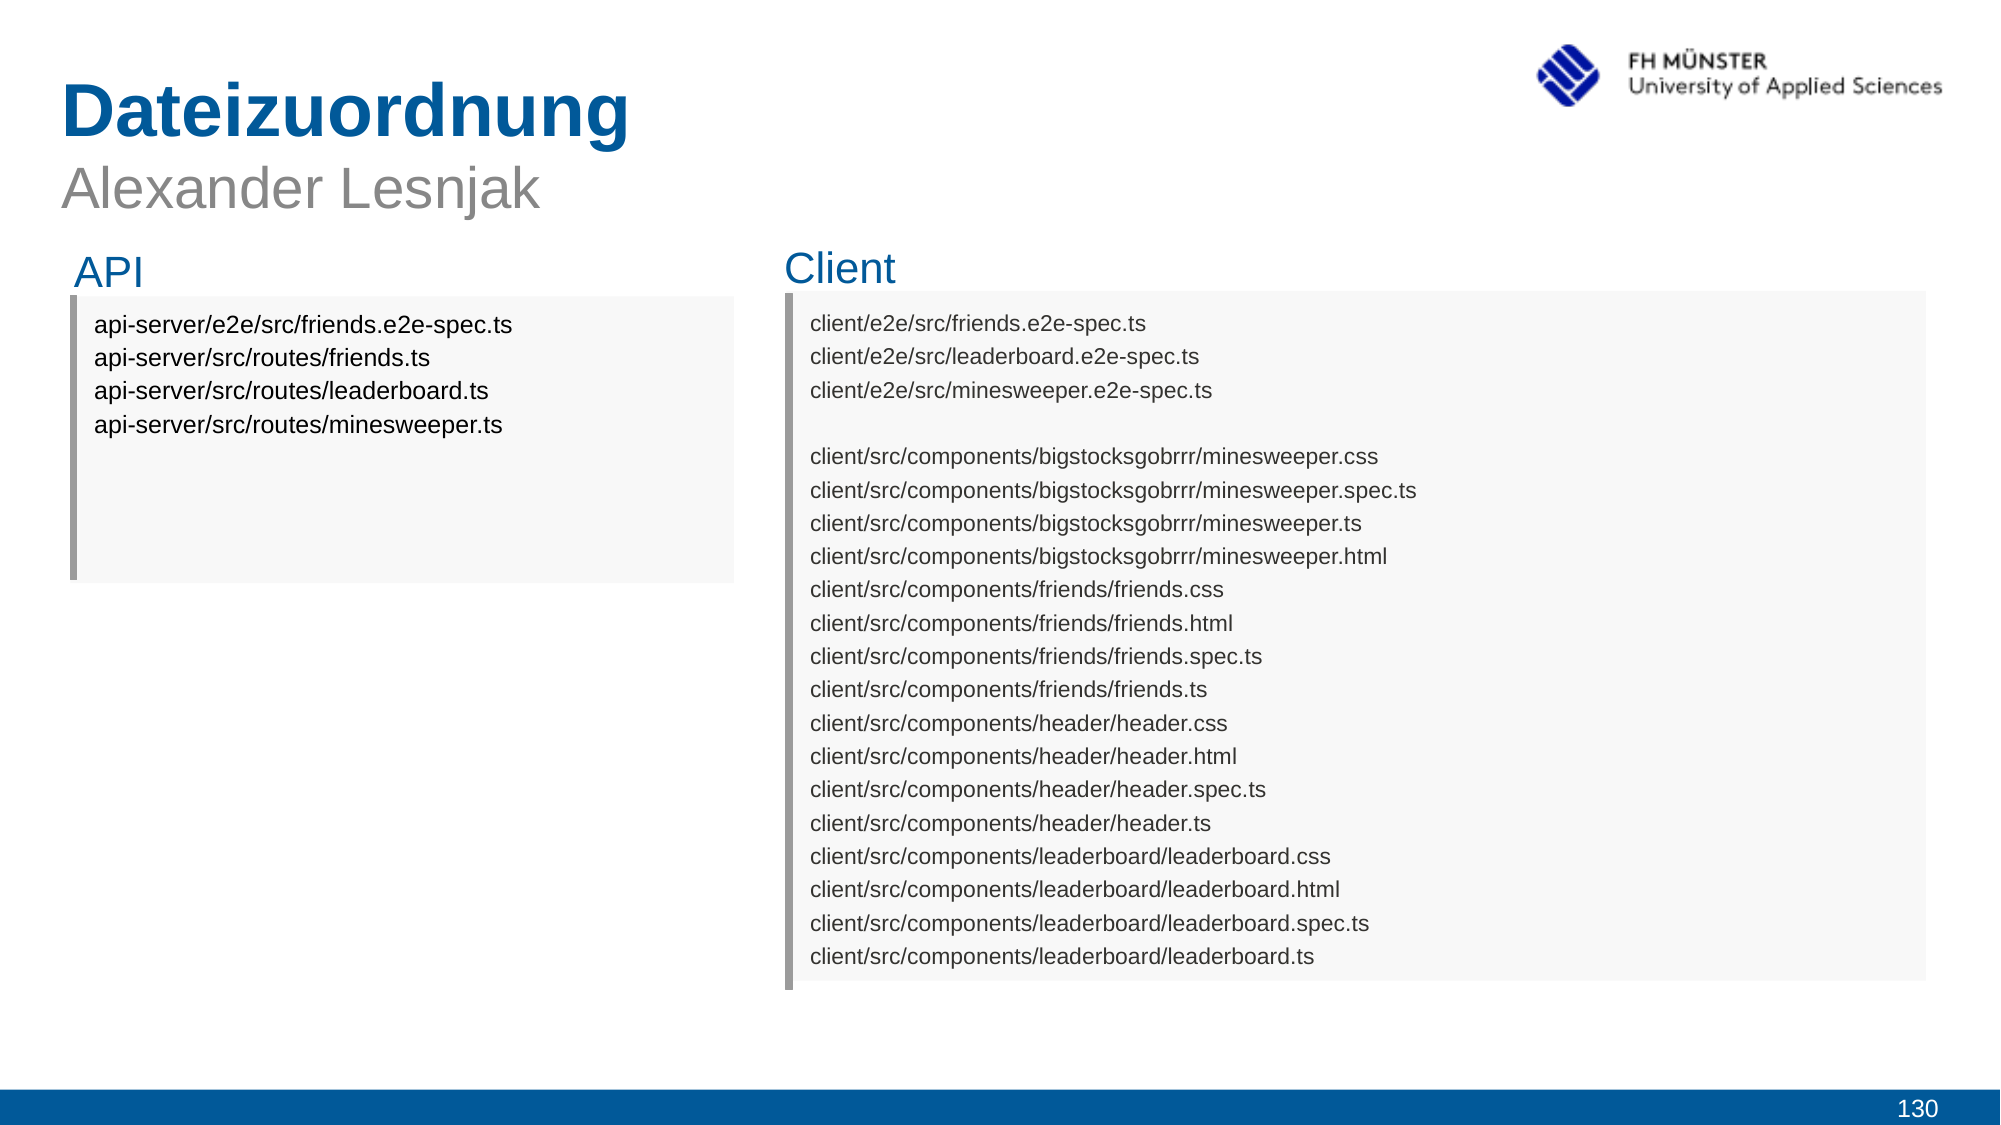

# Dateizuordnung
Alexander Lesnjak
Client
API
client/e2e/src/friends.e2e-spec.ts
client/e2e/src/leaderboard.e2e-spec.ts
client/e2e/src/minesweeper.e2e-spec.ts

client/src/components/bigstocksgobrrr/minesweeper.css
client/src/components/bigstocksgobrrr/minesweeper.spec.ts
client/src/components/bigstocksgobrrr/minesweeper.ts
client/src/components/bigstocksgobrrr/minesweeper.html
client/src/components/friends/friends.css
client/src/components/friends/friends.html
client/src/components/friends/friends.spec.ts
client/src/components/friends/friends.ts
client/src/components/header/header.css
client/src/components/header/header.html
client/src/components/header/header.spec.ts
client/src/components/header/header.ts
client/src/components/leaderboard/leaderboard.css
client/src/components/leaderboard/leaderboard.html
client/src/components/leaderboard/leaderboard.spec.ts
client/src/components/leaderboard/leaderboard.ts

api-server/e2e/src/friends.e2e-spec.ts
api-server/src/routes/friends.ts
api-server/src/routes/leaderboard.ts
api-server/src/routes/minesweeper.ts